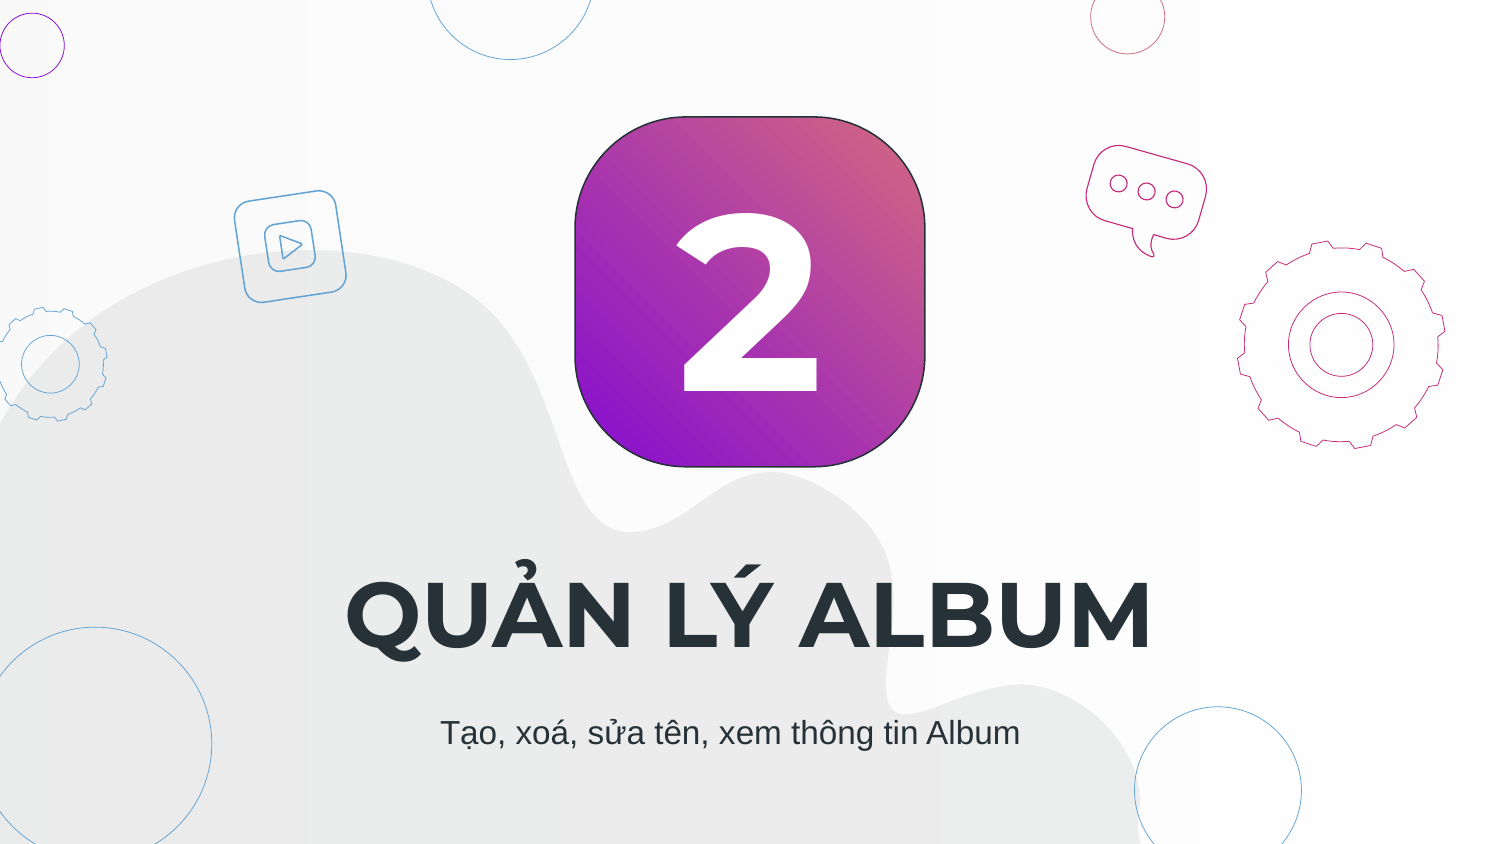

2

# QUẢN LÝ ALBUM
Tạo, xoá, sửa tên, xem thông tin Album